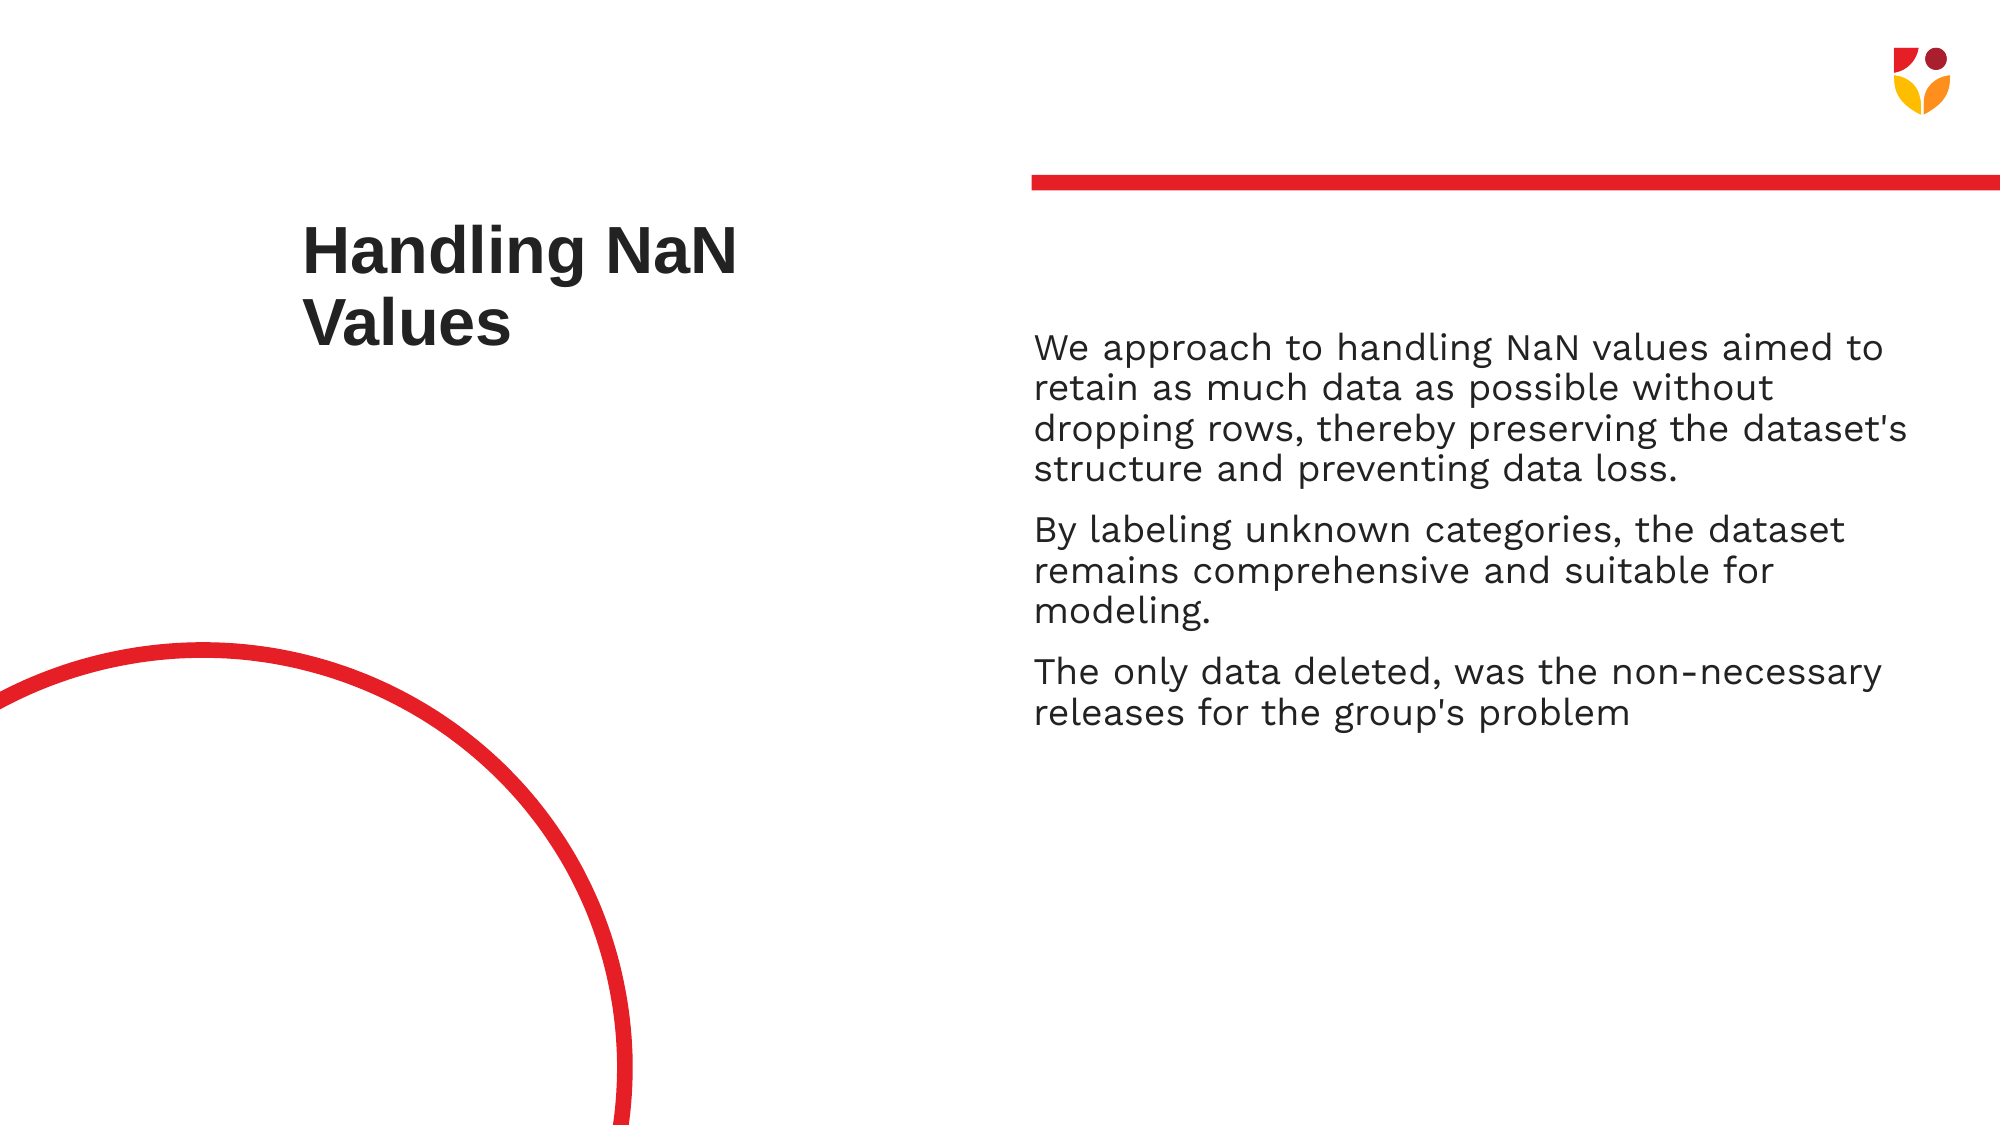

# Handling NaN Values
We approach to handling NaN values aimed to retain as much data as possible without dropping rows, thereby preserving the dataset's structure and preventing data loss.
By labeling unknown categories, the dataset remains comprehensive and suitable for modeling.
The only data deleted, was the non-necessary releases for the group's problem